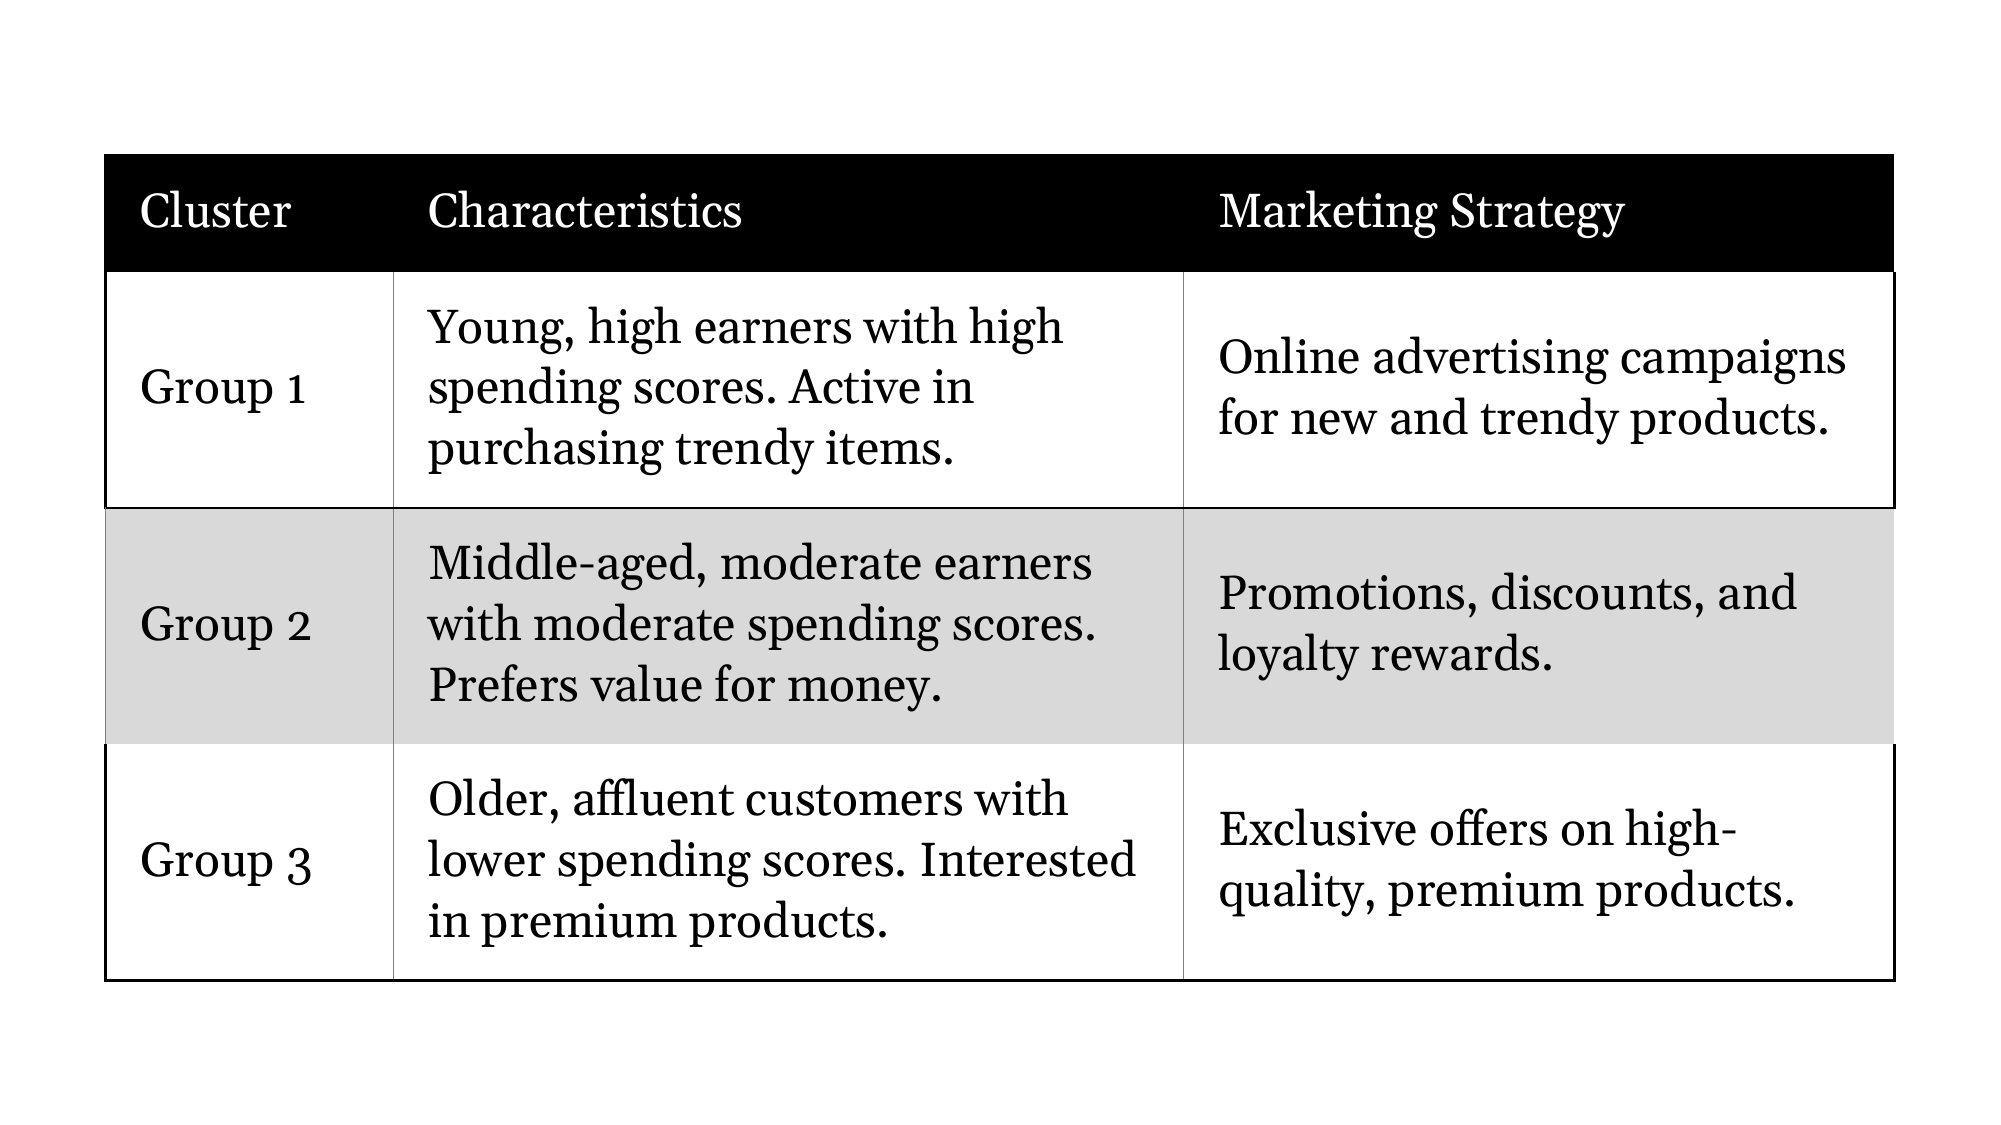

| Cluster | Characteristics | Marketing Strategy |
| --- | --- | --- |
| Group 1 | Young, high earners with high spending scores. Active in purchasing trendy items. | Online advertising campaigns for new and trendy products. |
| Group 2 | Middle-aged, moderate earners with moderate spending scores. Prefers value for money. | Promotions, discounts, and loyalty rewards. |
| Group 3 | Older, affluent customers with lower spending scores. Interested in premium products. | Exclusive offers on high-quality, premium products. |